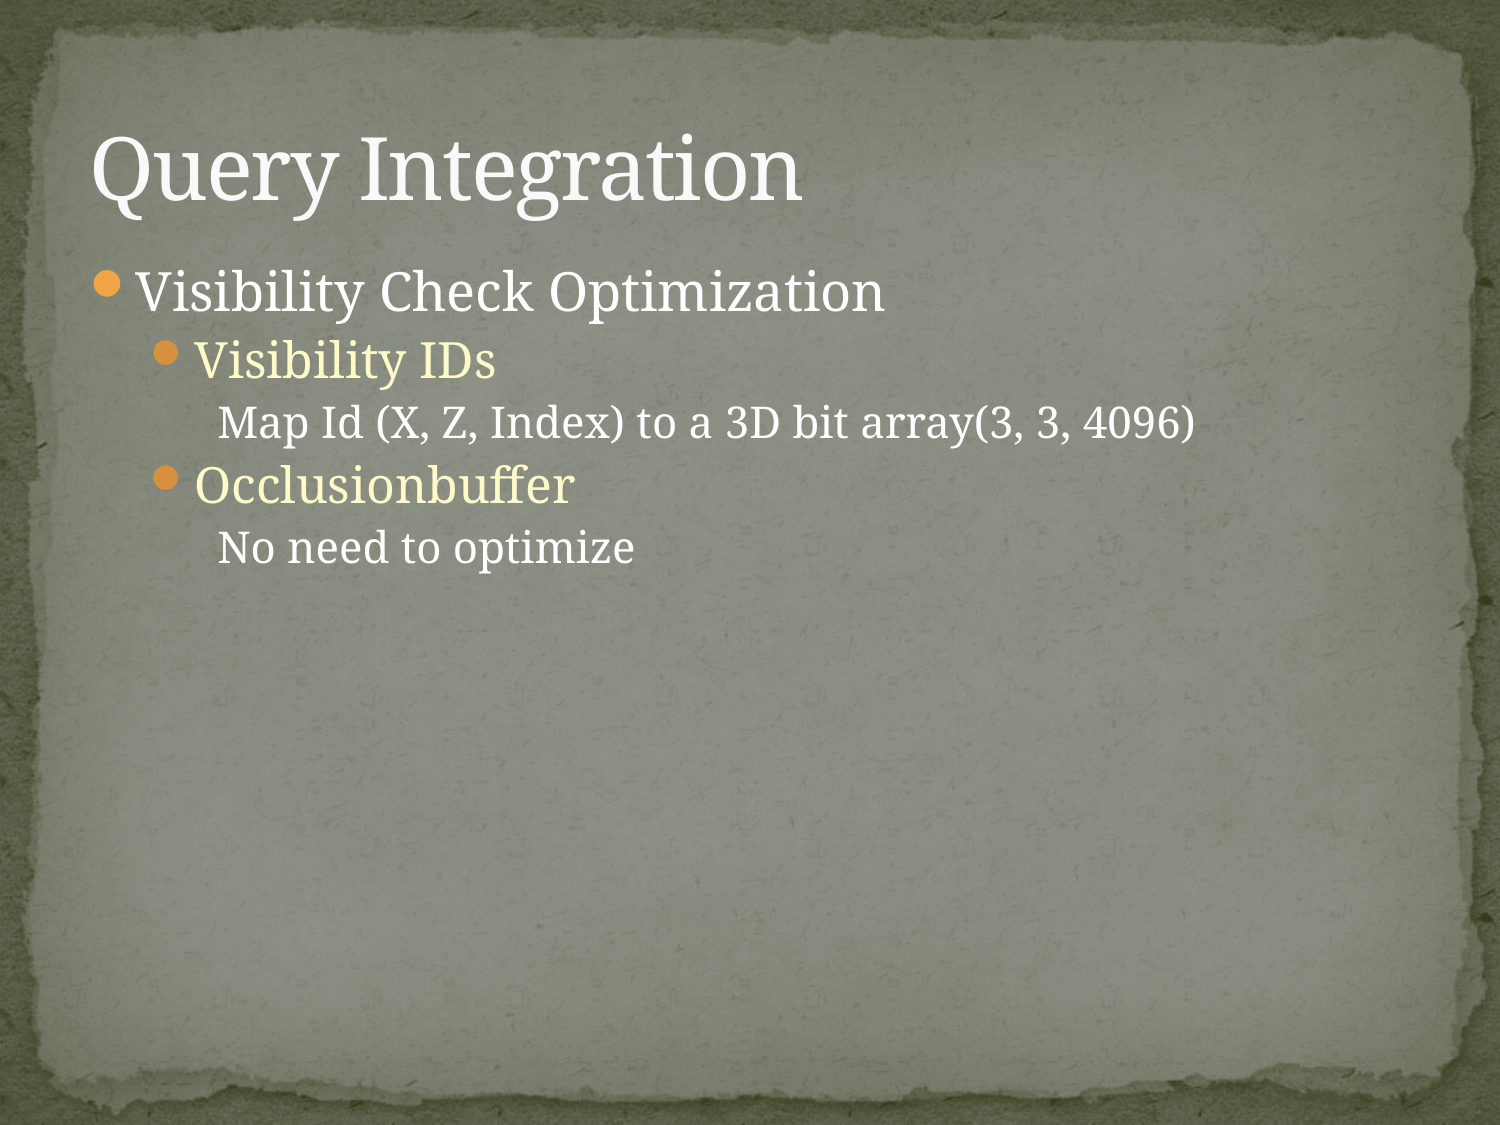

# Query Integration
Visibility Check Optimization
Visibility IDs
Map Id (X, Z, Index) to a 3D bit array(3, 3, 4096)
Occlusionbuffer
No need to optimize